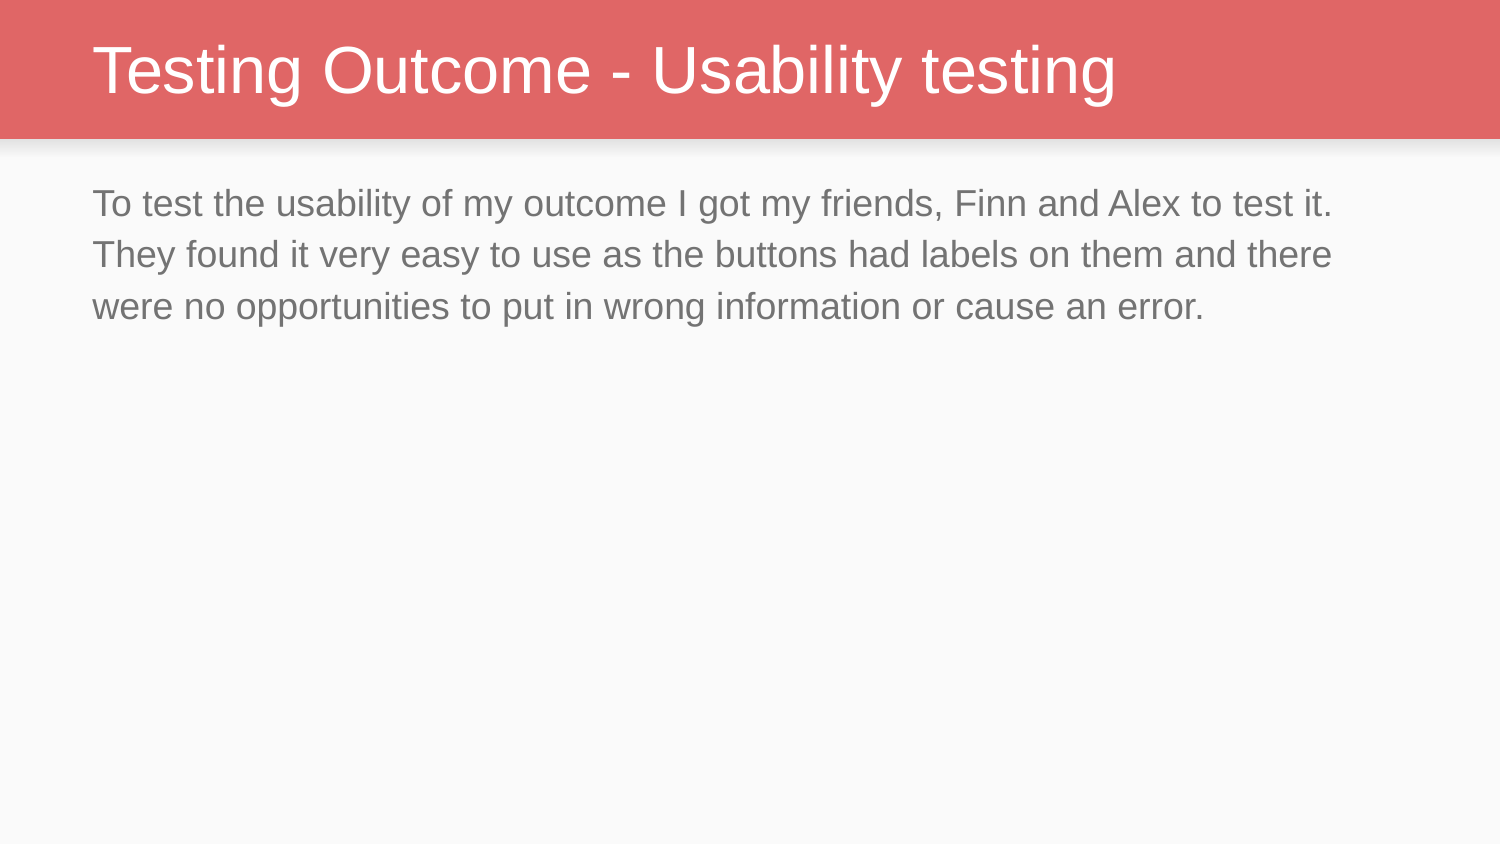

# Testing Outcome - Usability testing
To test the usability of my outcome I got my friends, Finn and Alex to test it. They found it very easy to use as the buttons had labels on them and there were no opportunities to put in wrong information or cause an error.